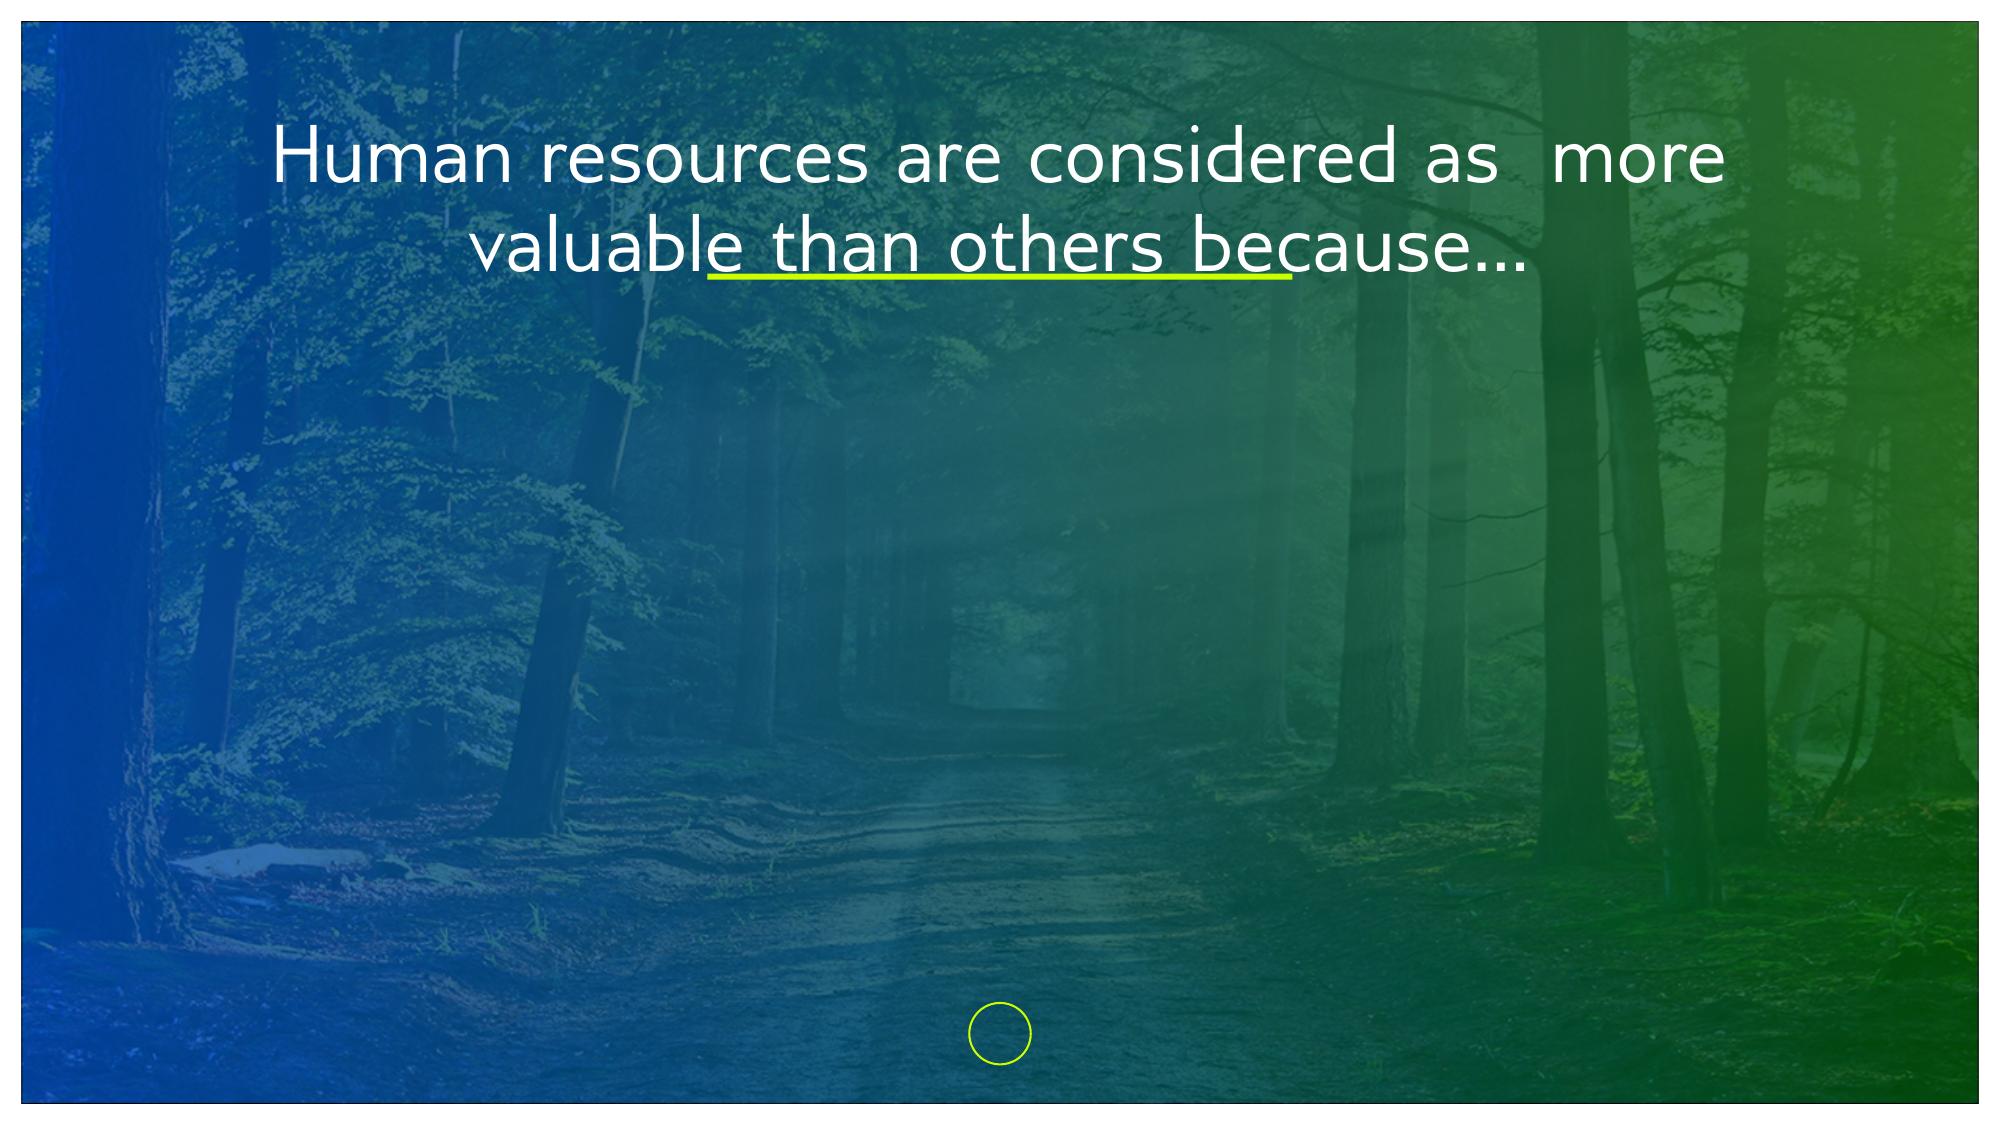

# Human resources are considered as  more valuable than others because…